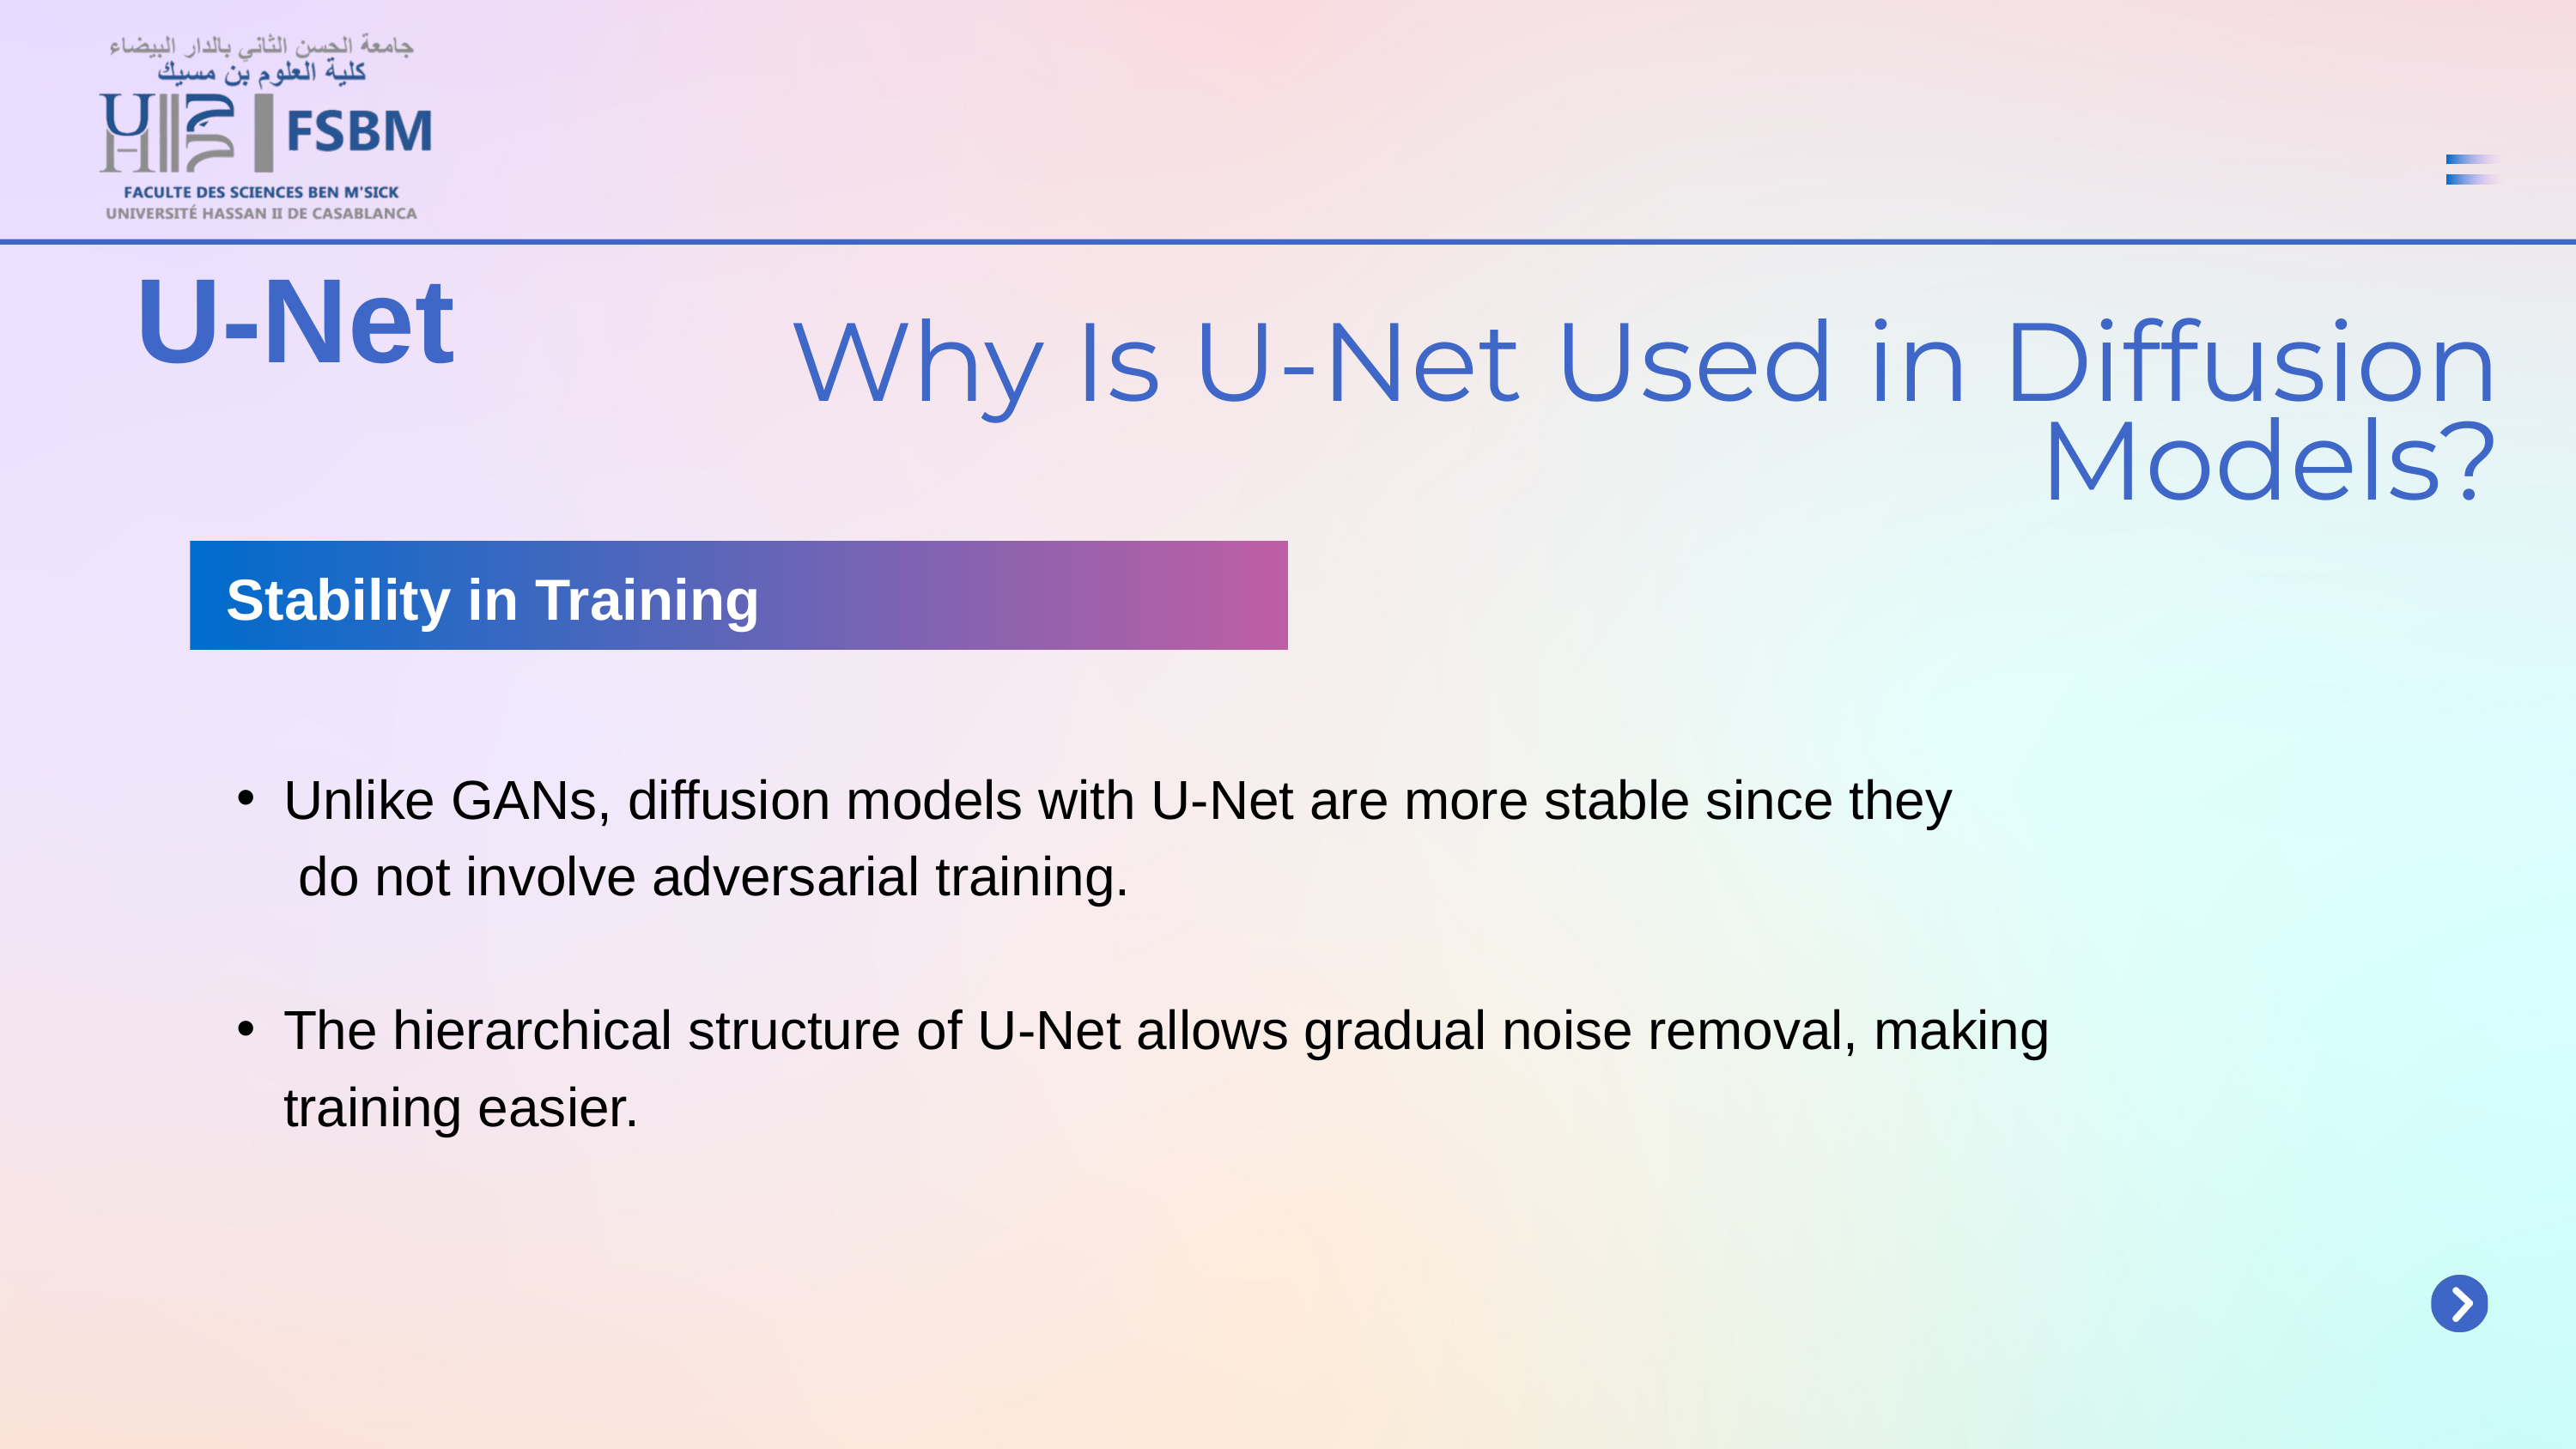

U-Net
Why Is U-Net Used in Diffusion Models?

Stability in Training
Unlike GANs, diffusion models with U-Net are more stable since they                          do not involve adversarial training.

The hierarchical structure of U-Net allows gradual noise removal, making       training easier.